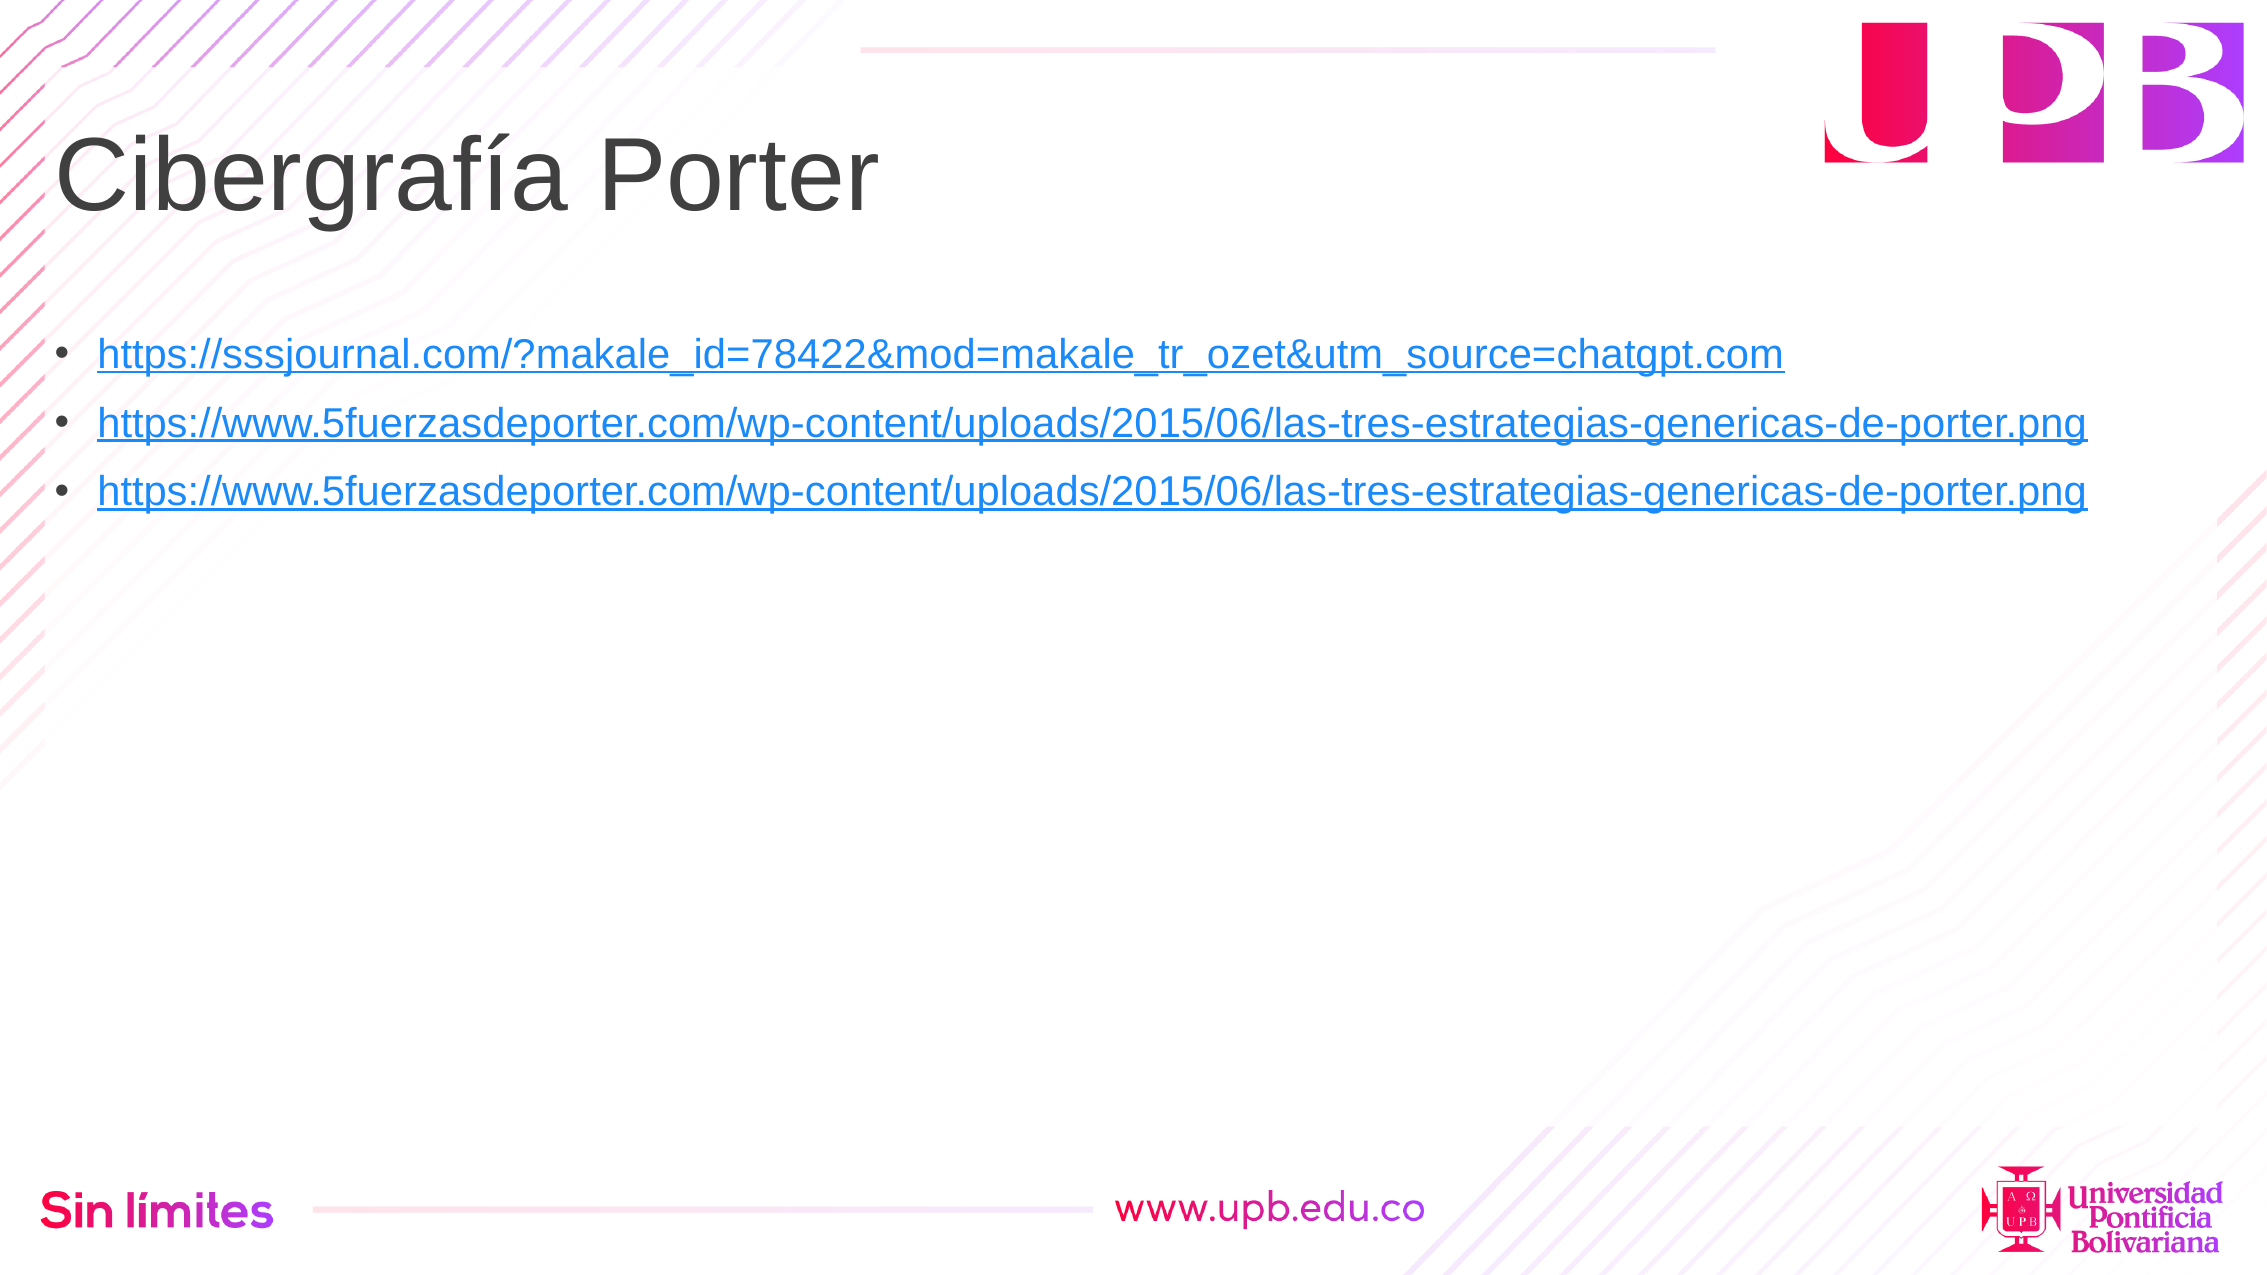

94
# Cibergrafía Porter
https://sssjournal.com/?makale_id=78422&mod=makale_tr_ozet&utm_source=chatgpt.com
https://www.5fuerzasdeporter.com/wp-content/uploads/2015/06/las-tres-estrategias-genericas-de-porter.png
https://www.5fuerzasdeporter.com/wp-content/uploads/2015/06/las-tres-estrategias-genericas-de-porter.png